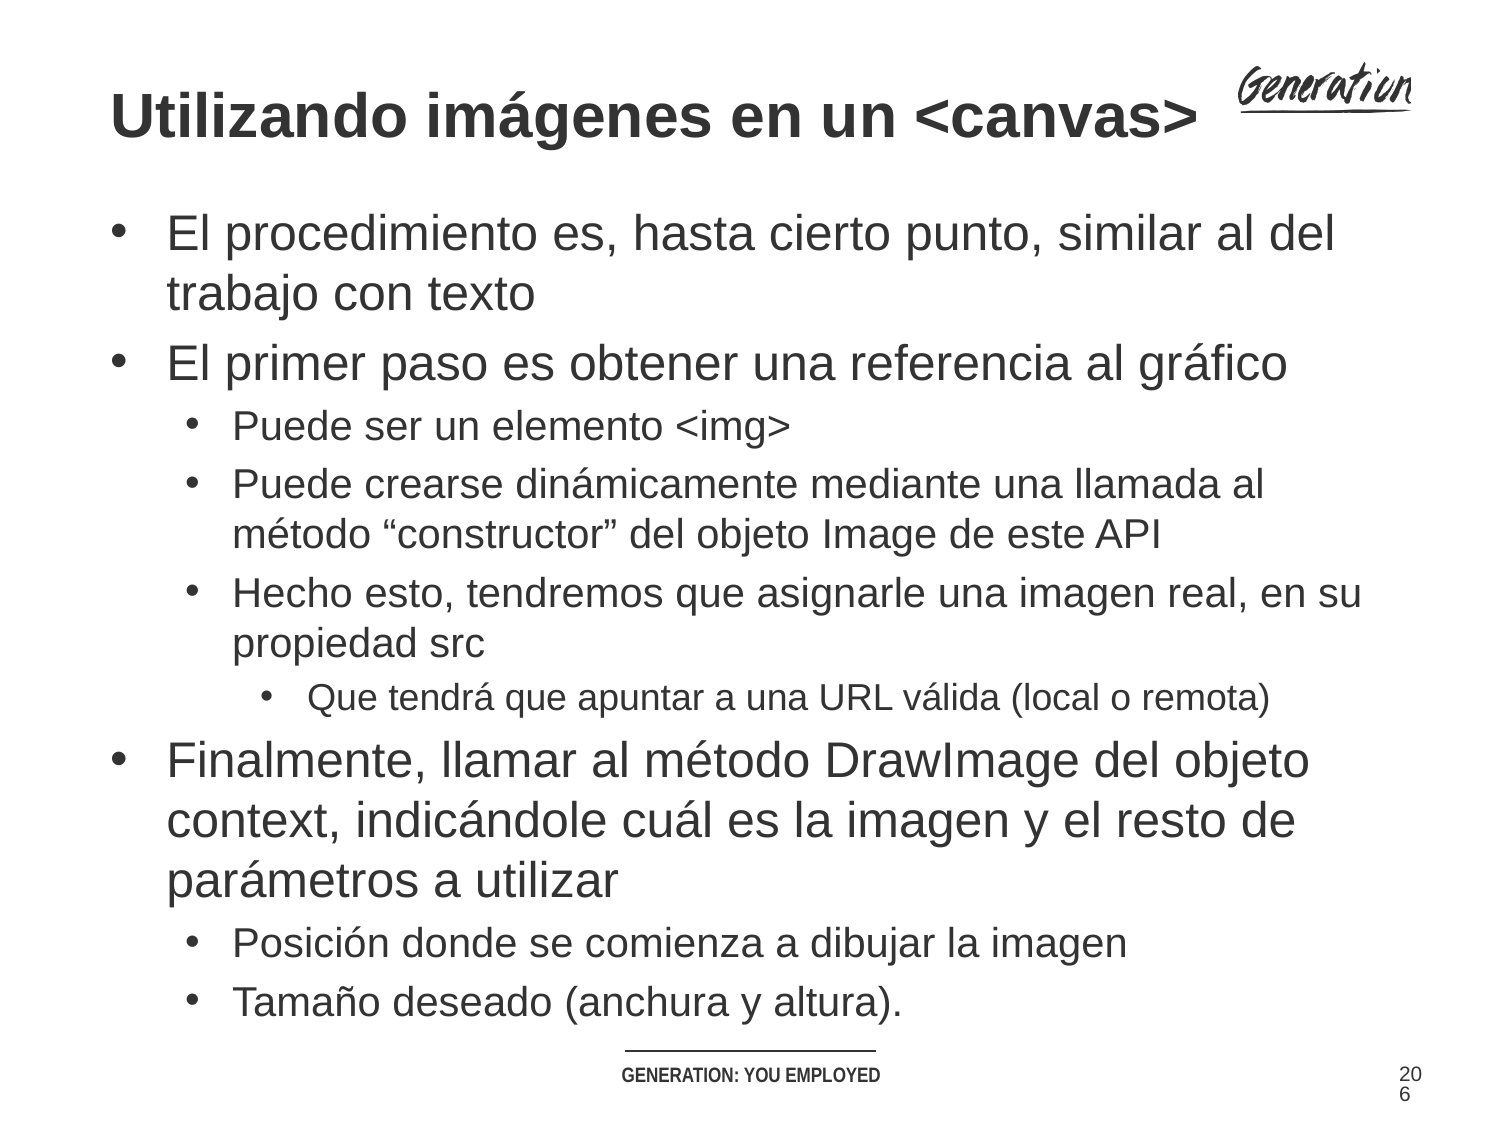

Utilizando imágenes en un <canvas>
El procedimiento es, hasta cierto punto, similar al del trabajo con texto
El primer paso es obtener una referencia al gráfico
Puede ser un elemento <img>
Puede crearse dinámicamente mediante una llamada al método “constructor” del objeto Image de este API
Hecho esto, tendremos que asignarle una imagen real, en su propiedad src
Que tendrá que apuntar a una URL válida (local o remota)
Finalmente, llamar al método DrawImage del objeto context, indicándole cuál es la imagen y el resto de parámetros a utilizar
Posición donde se comienza a dibujar la imagen
Tamaño deseado (anchura y altura).